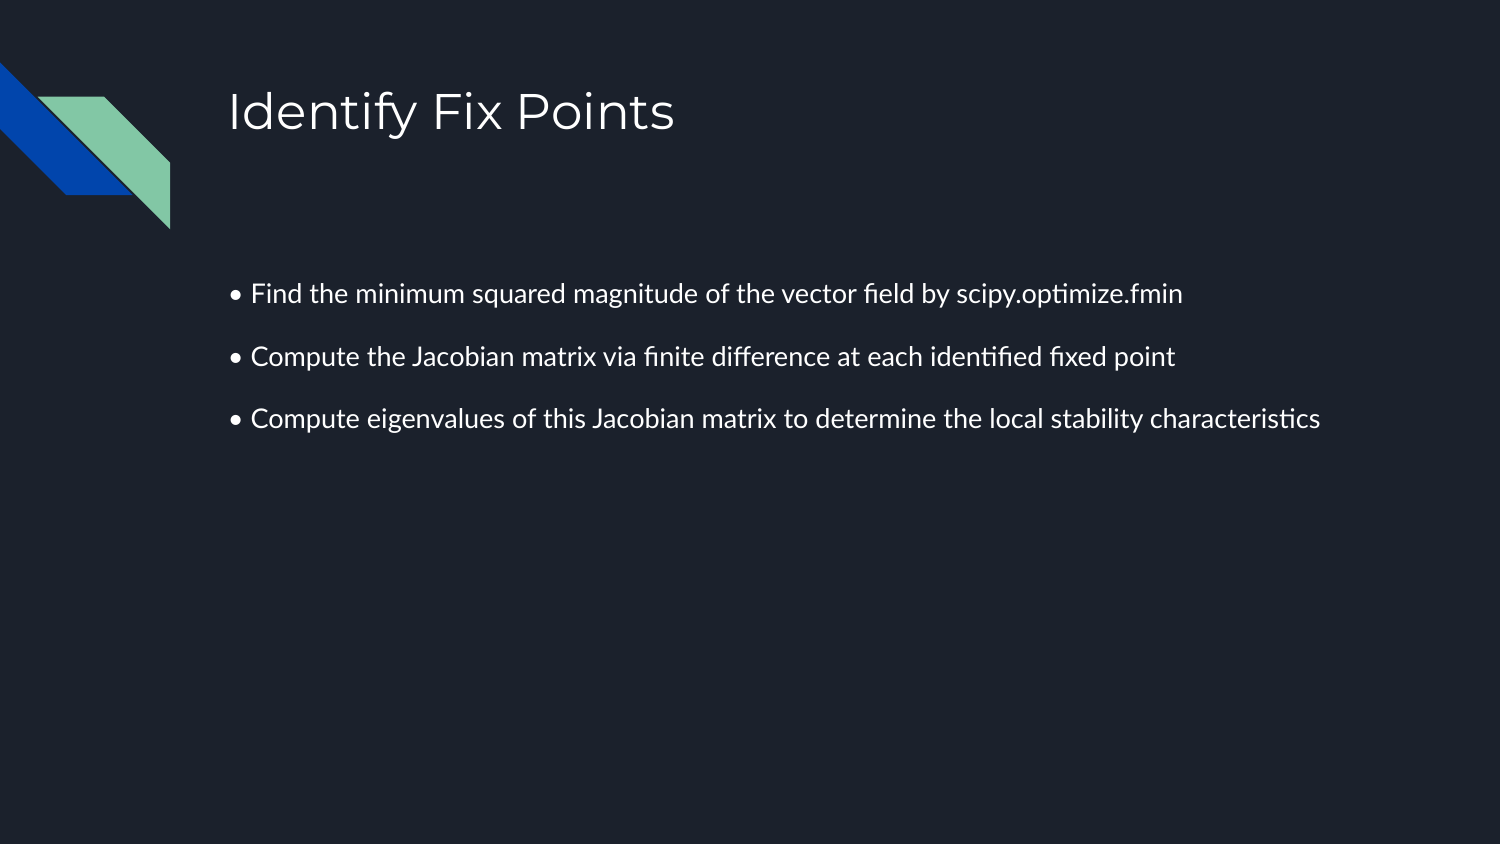

# Identify Fix Points
• Find the minimum squared magnitude of the vector field by scipy.optimize.fmin
• Compute the Jacobian matrix via finite difference at each identified fixed point
• Compute eigenvalues of this Jacobian matrix to determine the local stability characteristics